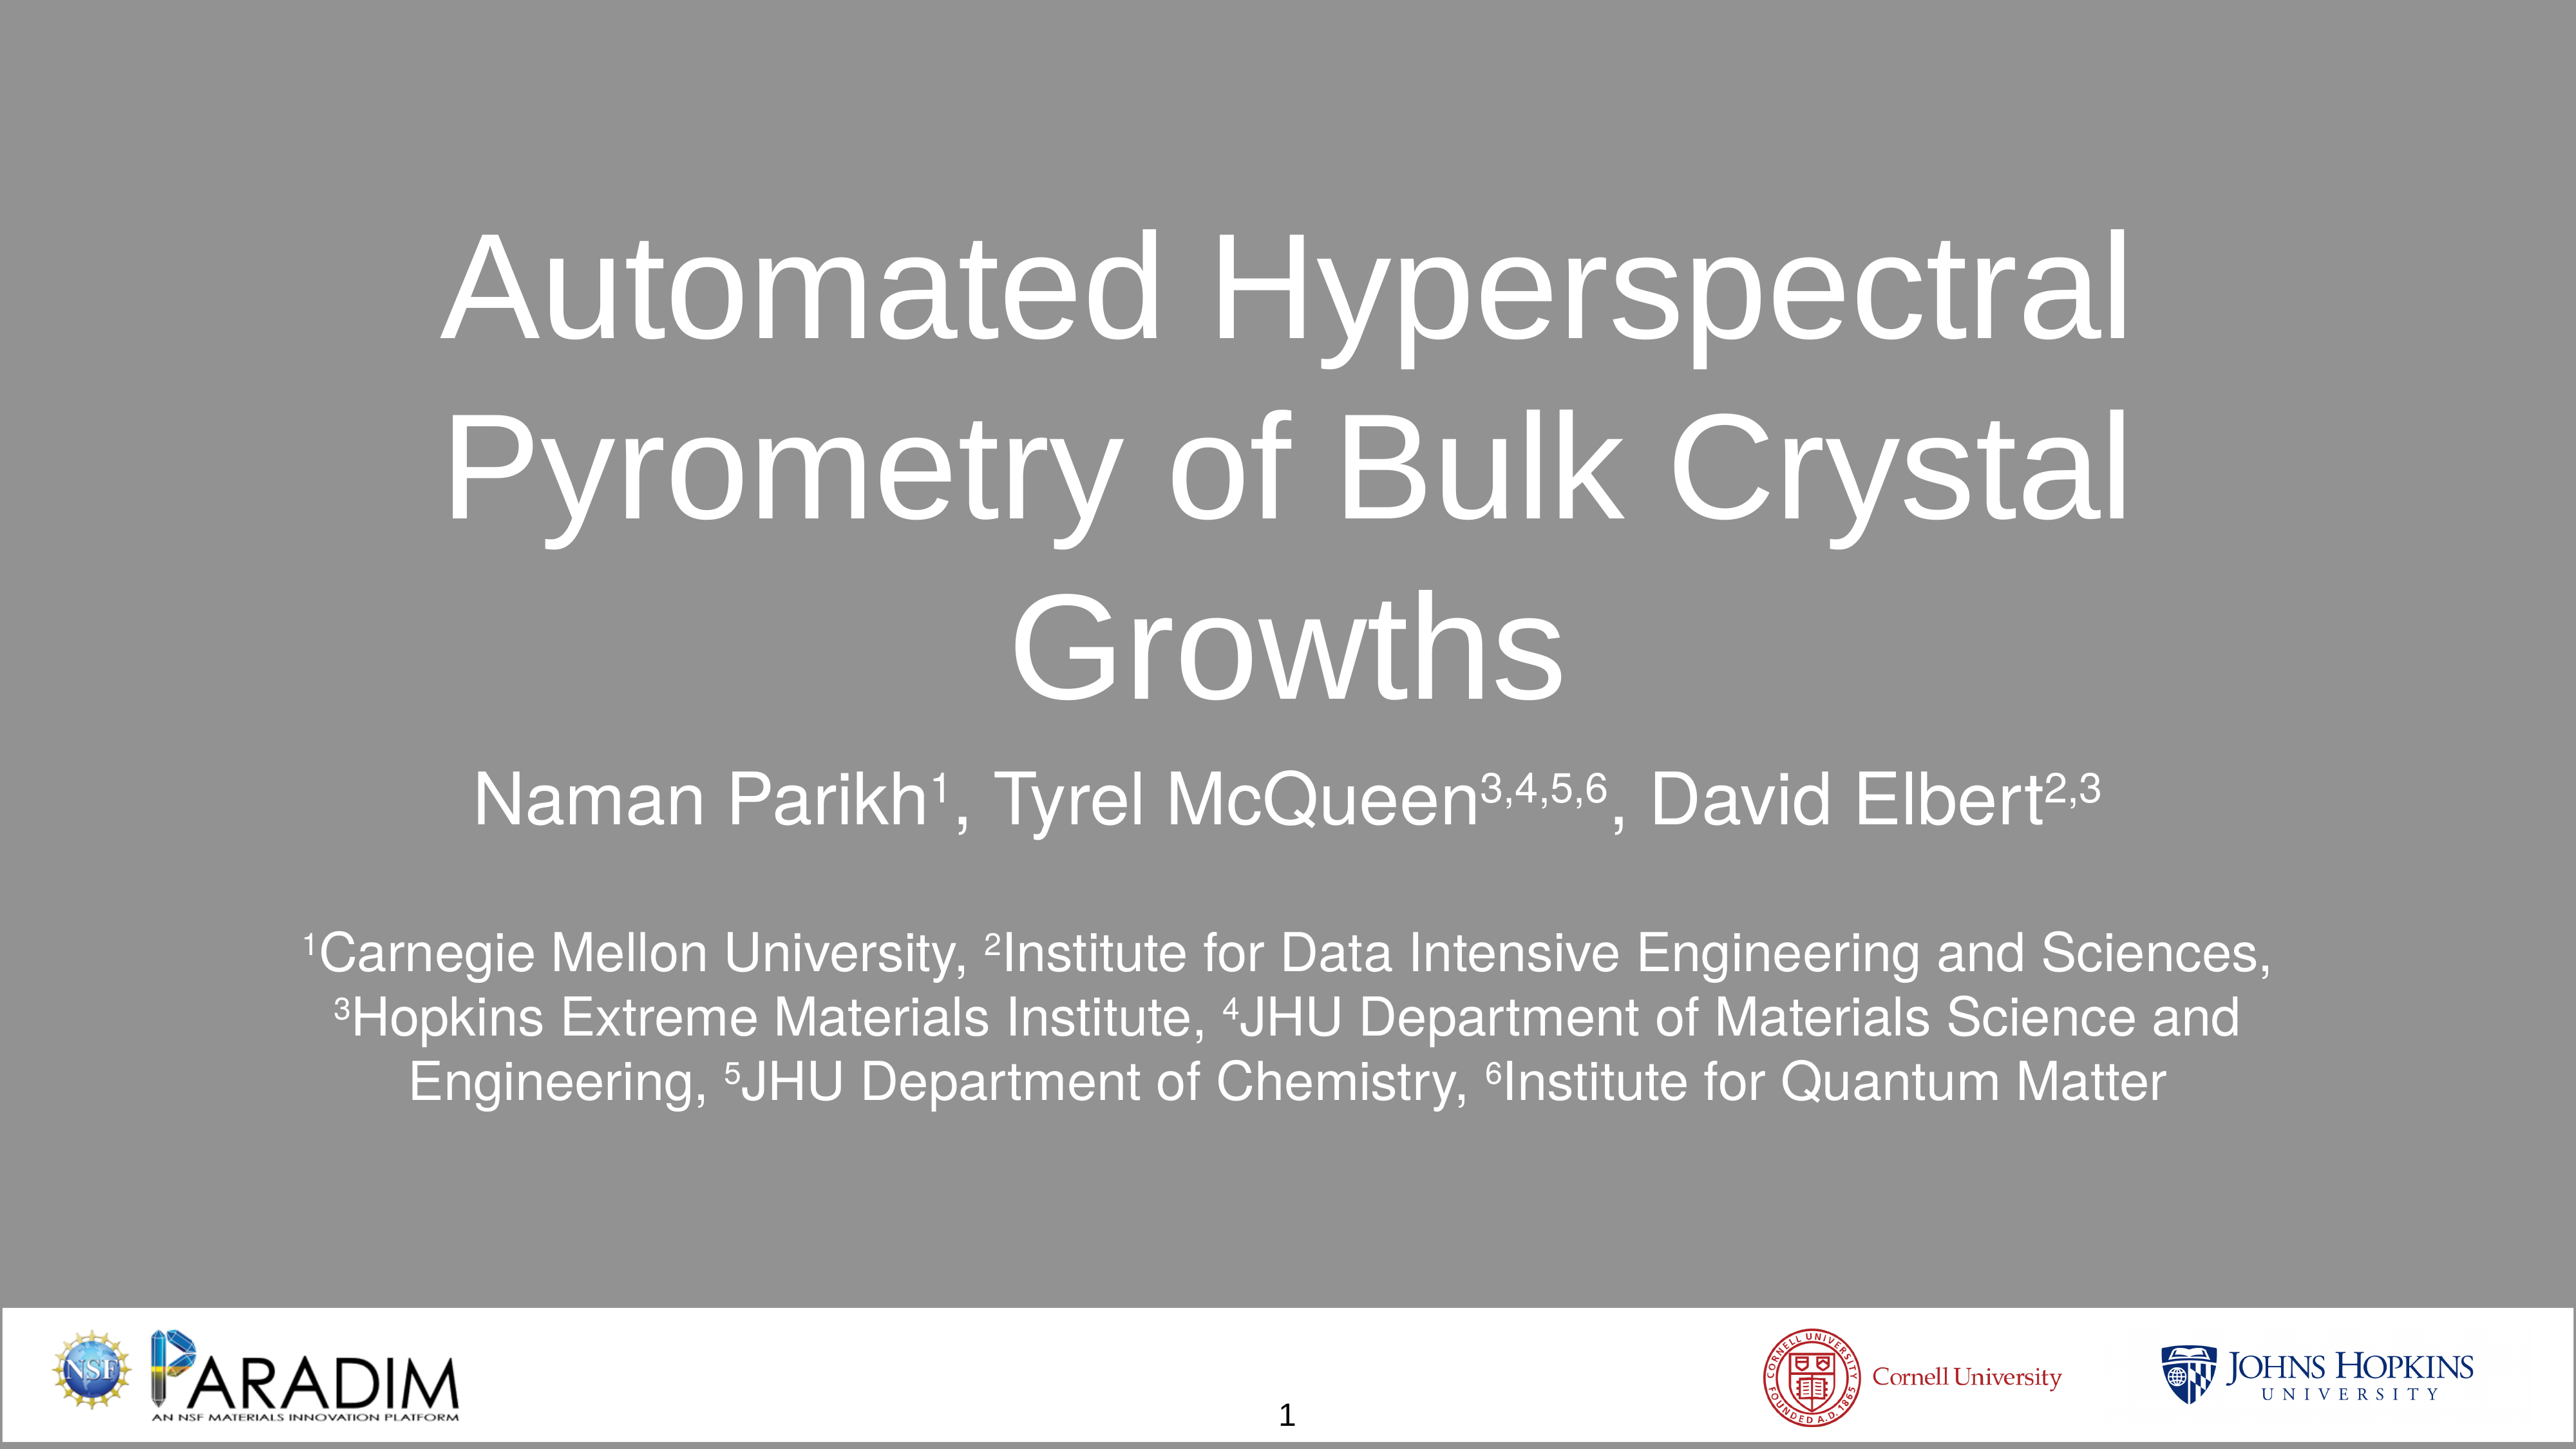

Automated Hyperspectral Pyrometry of Bulk Crystal Growths
Naman Parikh1, Tyrel McQueen3,4,5,6, David Elbert2,3
1Carnegie Mellon University, 2Institute for Data Intensive Engineering and Sciences, 3Hopkins Extreme Materials Institute, 4JHU Department of Materials Science and Engineering, 5JHU Department of Chemistry, 6Institute for Quantum Matter
1